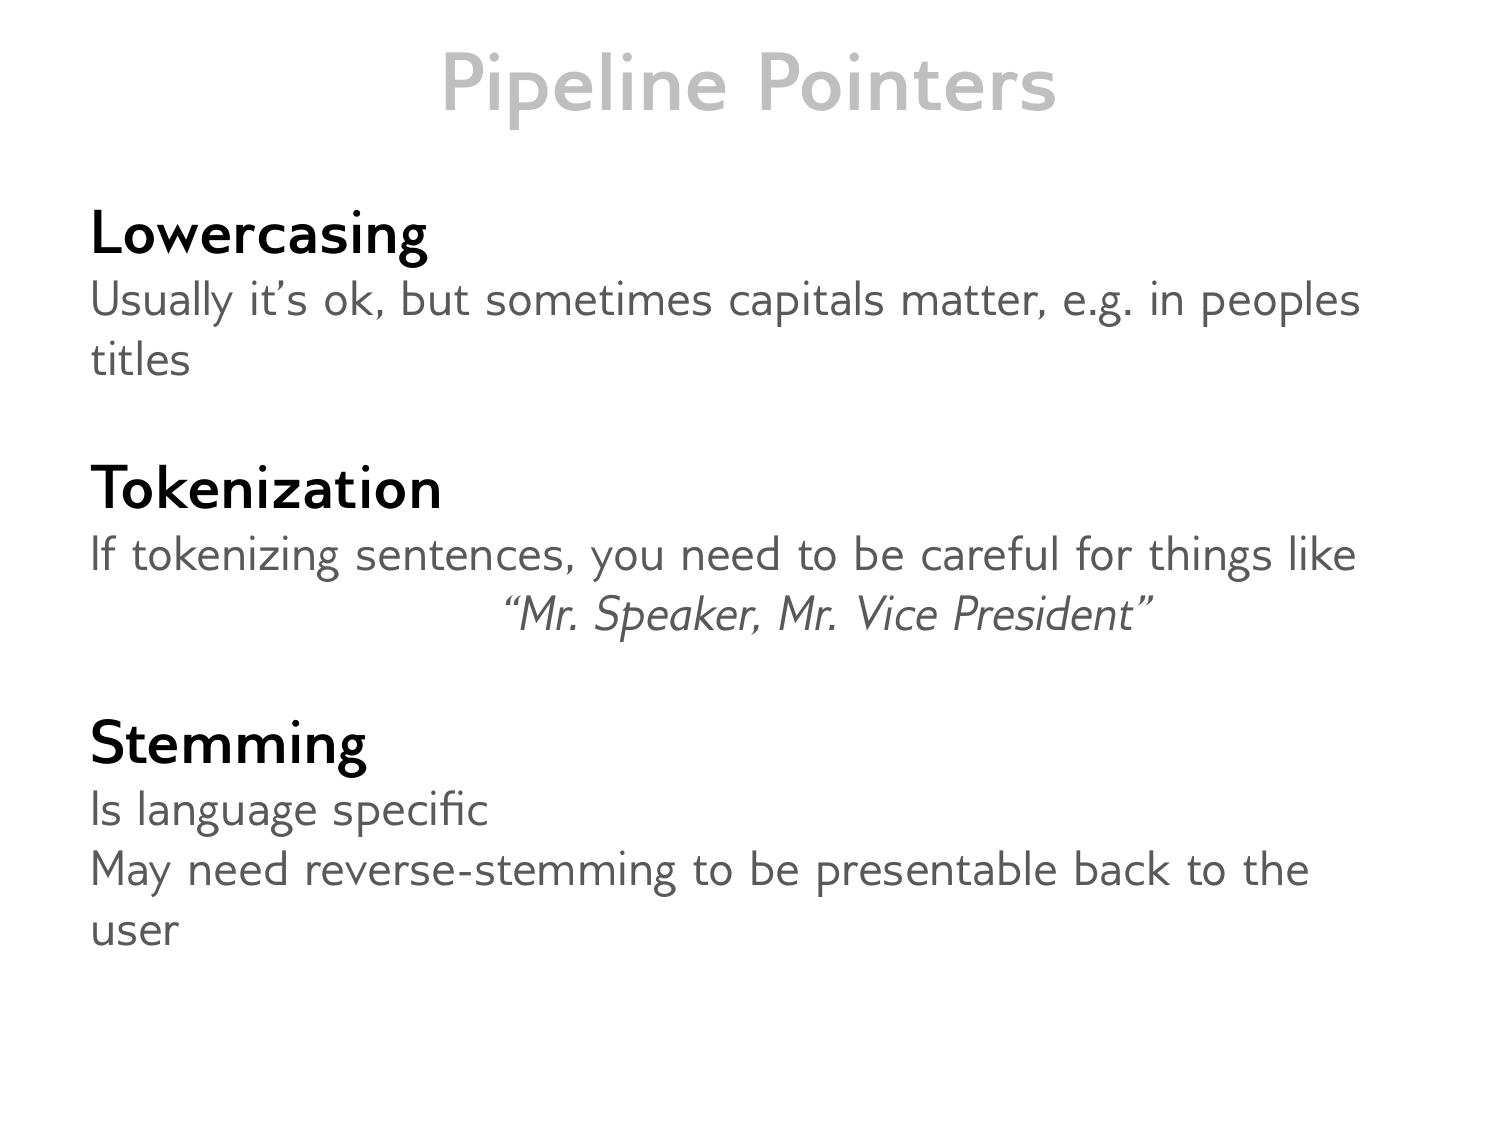

# Pipeline Pointers
Lowercasing
Usually it’s ok, but sometimes capitals matter, e.g. in peoples titles

Tokenization
If tokenizing sentences, you need to be careful for things like
	“Mr. Speaker, Mr. Vice President”

Stemming
Is language specific
May need reverse-stemming to be presentable back to the user